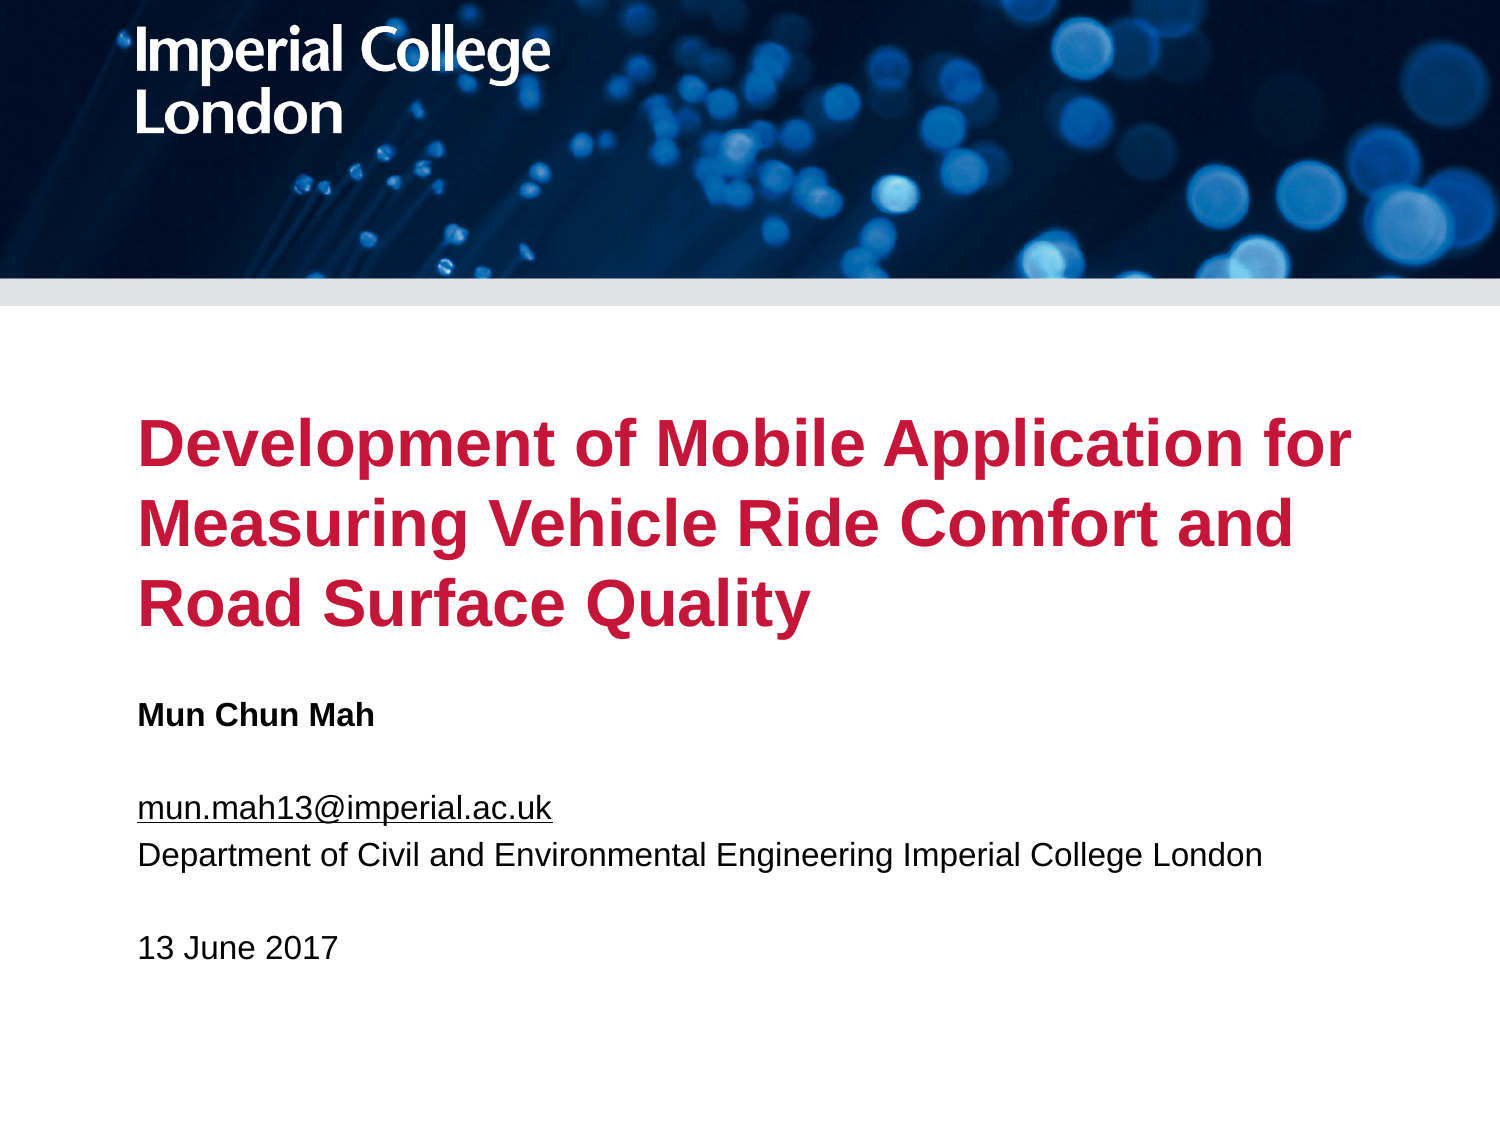

# Development of Mobile Application for Measuring Vehicle Ride Comfort and Road Surface Quality
Mun Chun Mah

mun.mah13@imperial.ac.uk
Department of Civil and Environmental Engineering Imperial College London

13 June 2017